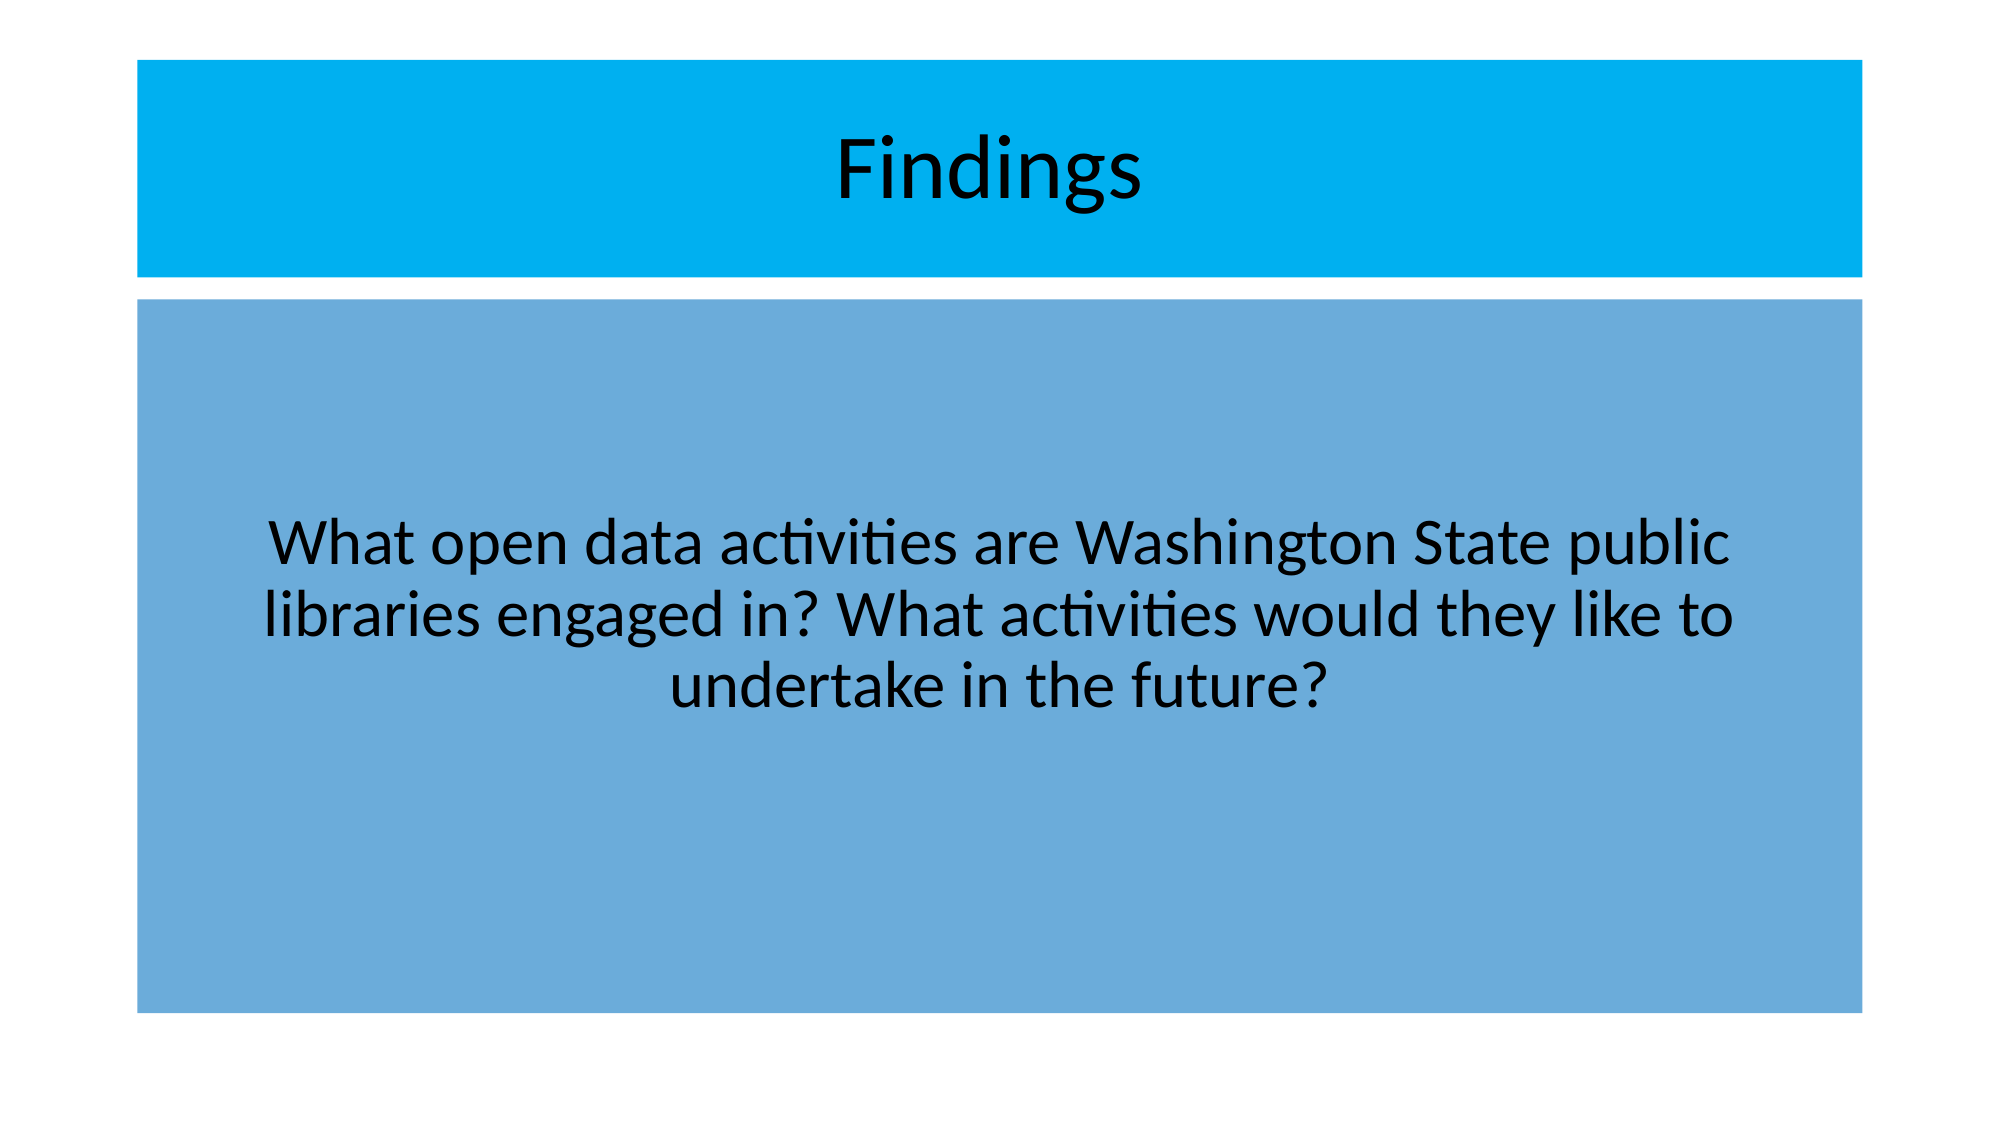

# Findings
What open data activities are Washington State public libraries engaged in? What activities would they like to undertake in the future?